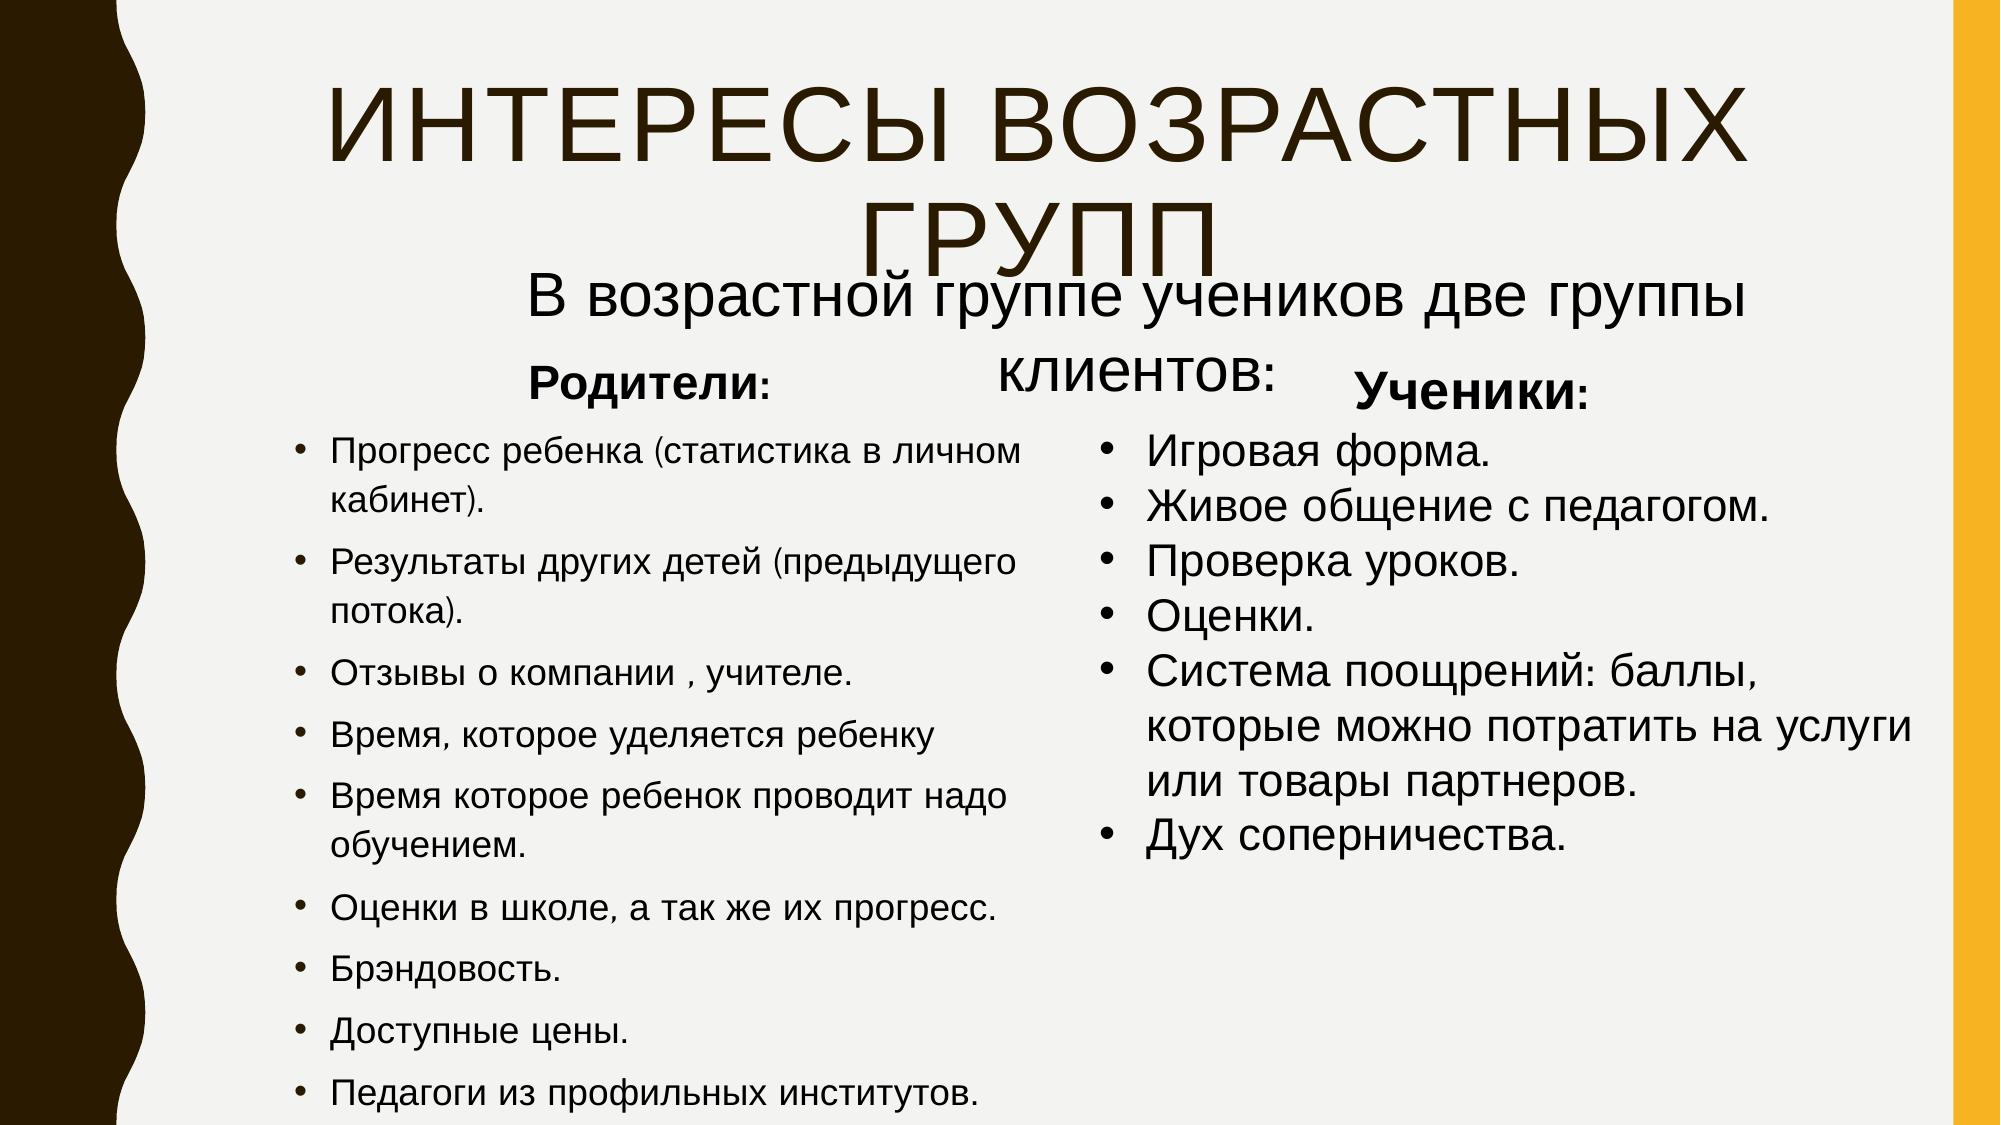

# Интересы возрастных групп
В возрастной группе учеников две группы клиентов:
Родители:
Прогресс ребенка (статистика в личном кабинет).
Результаты других детей (предыдущего потока).
Отзывы о компании , учителе.
Время, которое уделяется ребенку
Время которое ребенок проводит надо обучением.
Оценки в школе, а так же их прогресс.
Брэндовость.
Доступные цены.
Педагоги из профильных институтов.

Ученики:
Игровая форма.
Живое общение с педагогом.
Проверка уроков.
Оценки.
Система поощрений: баллы, которые можно потратить на услуги или товары партнеров.
Дух соперничества.